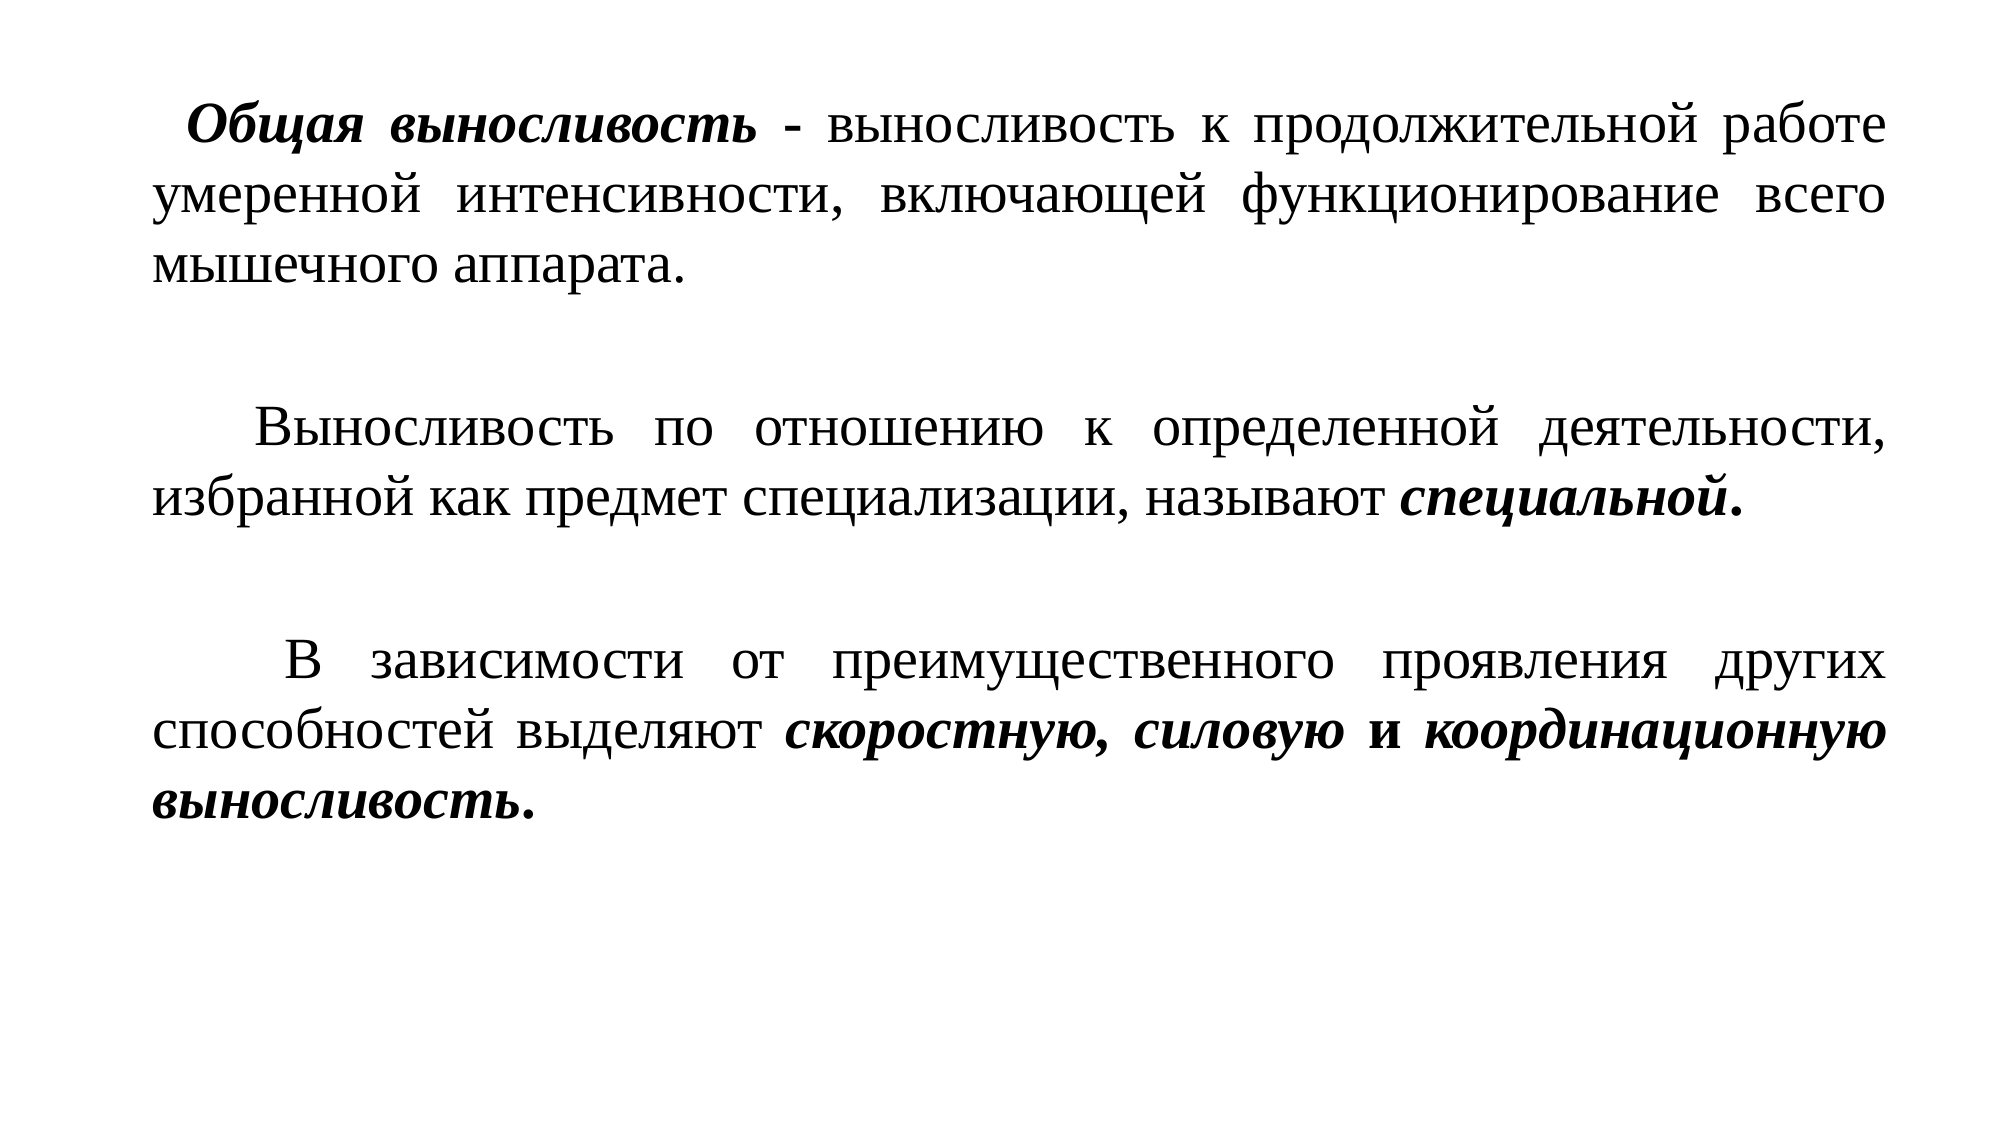

Общая выносливость - выносливость к продолжительной работе умеренной интенсивности, включающей функционирование всего мышечного аппарата.

    Выносливость по отношению к определенной деятельности, избранной как предмет специализации, называют специальной.

    В зависимости от преимущественного проявления других способностей выделяют скоростную, силовую и координационную выносливость.